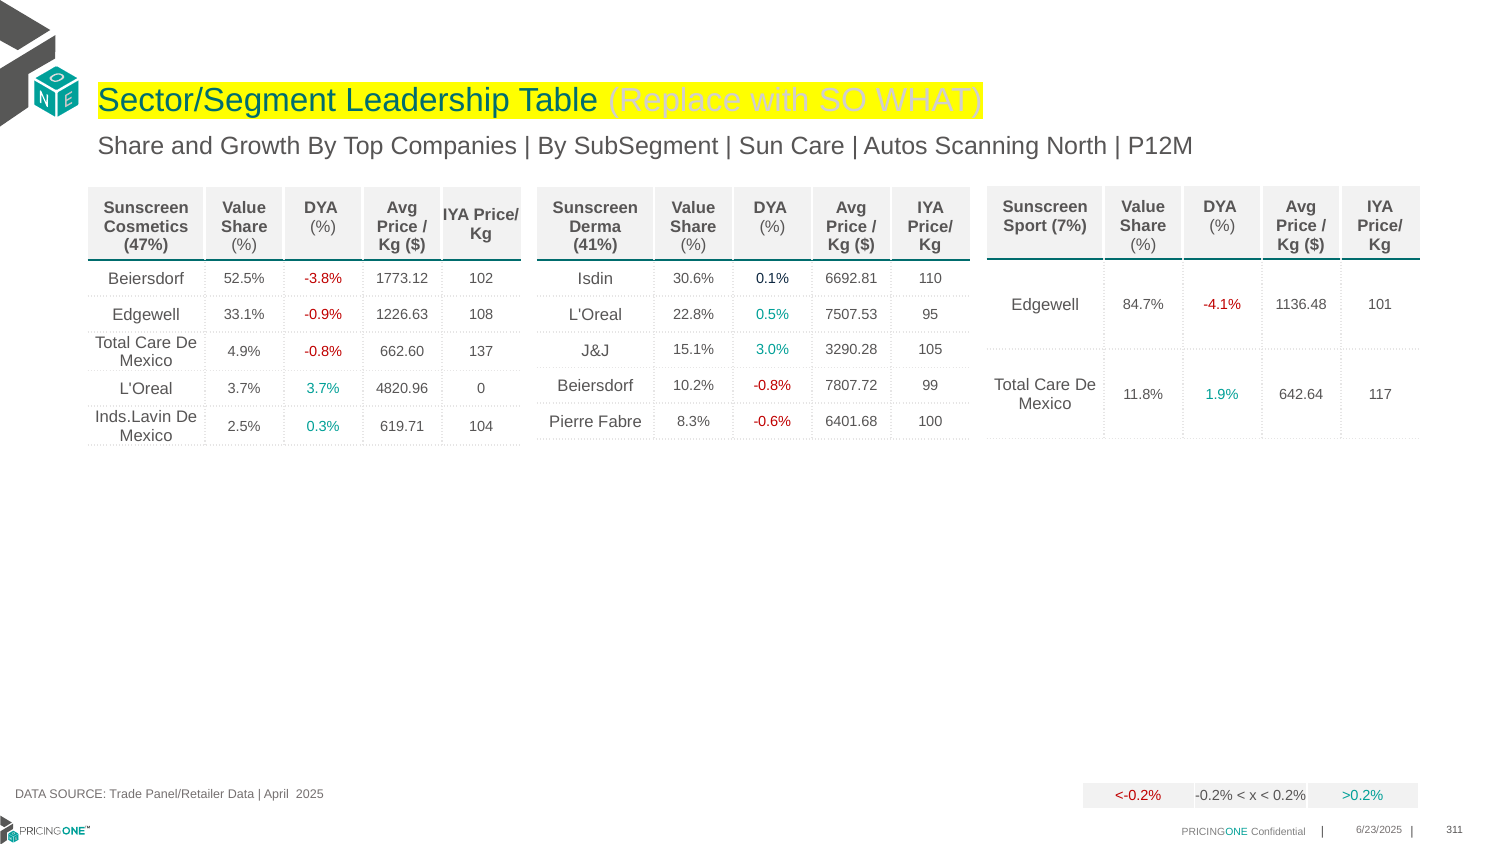

# Sector/Segment Leadership Table (Replace with SO WHAT)
Share and Growth By Top Companies | By SubSegment | Sun Care | Autos Scanning North | P12M
| Sunscreen Sport (7%) | Value Share (%) | DYA (%) | Avg Price /Kg ($) | IYA Price/Kg |
| --- | --- | --- | --- | --- |
| Edgewell | 84.7% | -4.1% | 1136.48 | 101 |
| Total Care De Mexico | 11.8% | 1.9% | 642.64 | 117 |
| Sunscreen Cosmetics (47%) | Value Share (%) | DYA (%) | Avg Price /Kg ($) | IYA Price/ Kg |
| --- | --- | --- | --- | --- |
| Beiersdorf | 52.5% | -3.8% | 1773.12 | 102 |
| Edgewell | 33.1% | -0.9% | 1226.63 | 108 |
| Total Care De Mexico | 4.9% | -0.8% | 662.60 | 137 |
| L'Oreal | 3.7% | 3.7% | 4820.96 | 0 |
| Inds.Lavin De Mexico | 2.5% | 0.3% | 619.71 | 104 |
| Sunscreen Derma (41%) | Value Share (%) | DYA (%) | Avg Price /Kg ($) | IYA Price/Kg |
| --- | --- | --- | --- | --- |
| Isdin | 30.6% | 0.1% | 6692.81 | 110 |
| L'Oreal | 22.8% | 0.5% | 7507.53 | 95 |
| J&J | 15.1% | 3.0% | 3290.28 | 105 |
| Beiersdorf | 10.2% | -0.8% | 7807.72 | 99 |
| Pierre Fabre | 8.3% | -0.6% | 6401.68 | 100 |
DATA SOURCE: Trade Panel/Retailer Data | April  2025
| <-0.2% | -0.2% < x < 0.2% | >0.2% |
| --- | --- | --- |

6/23/2025
311